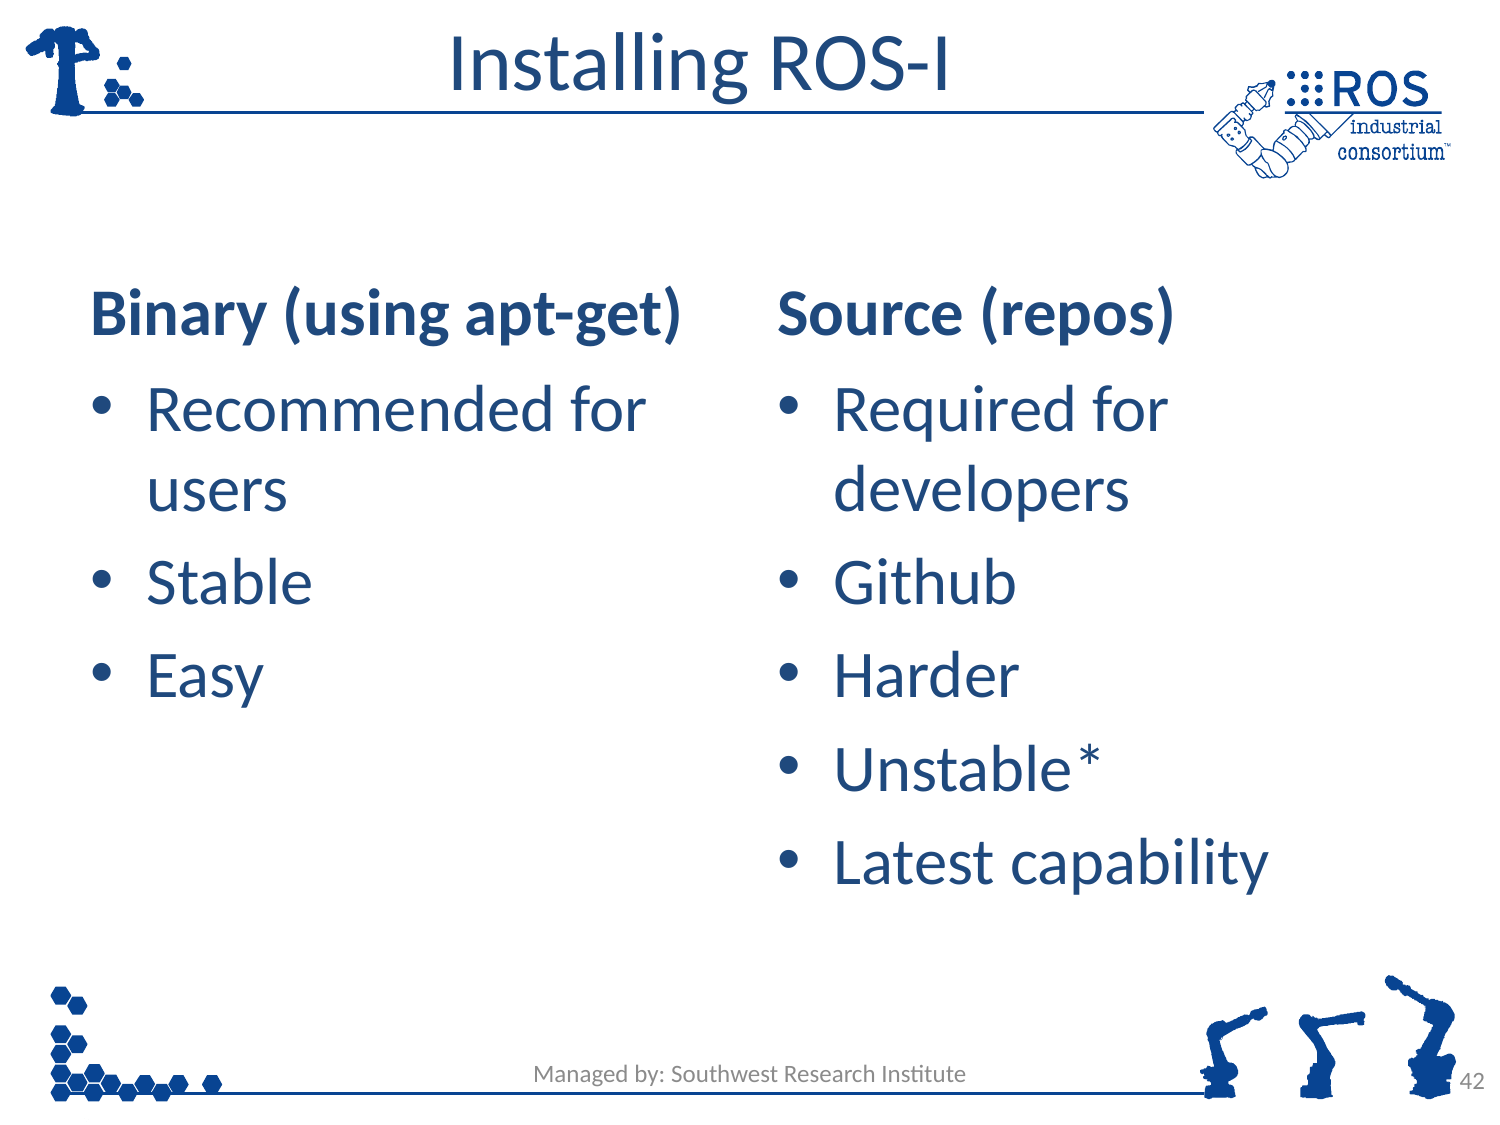

# Installing ROS-I
Binary (using apt-get)
Source (repos)
Recommended for users
Stable
Easy

Required for developers
Github
Harder
Unstable*
Latest capability

Managed by: Southwest Research Institute
42